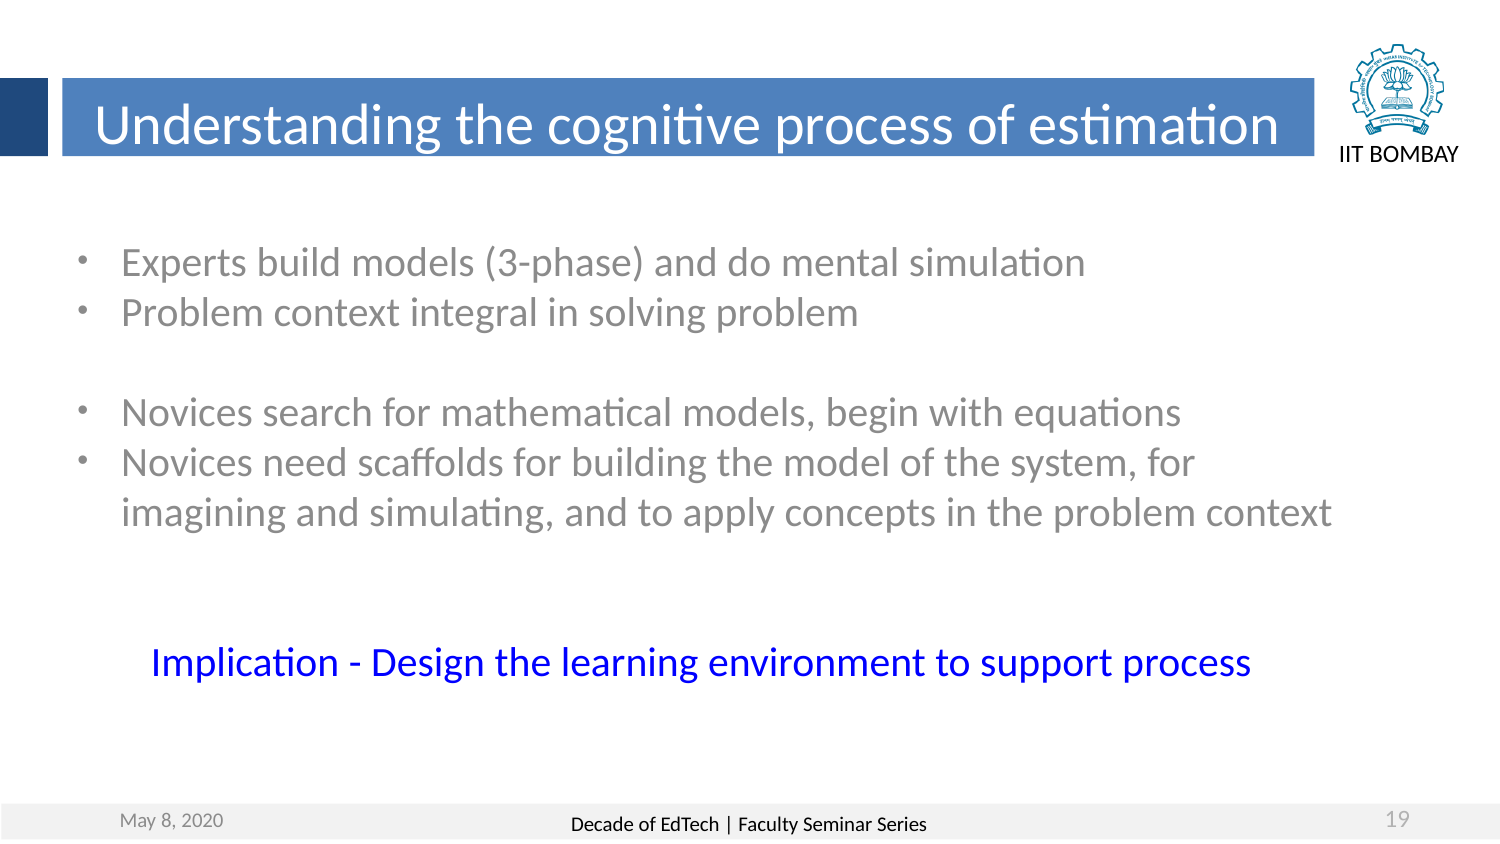

Understanding the cognitive process of estimation
Experts build models (3-phase) and do mental simulation
Problem context integral in solving problem

Novices search for mathematical models, begin with equations
Novices need scaffolds for building the model of the system, for imagining and simulating, and to apply concepts in the problem context

Implication - Design the learning environment to support process
May 8, 2020
19